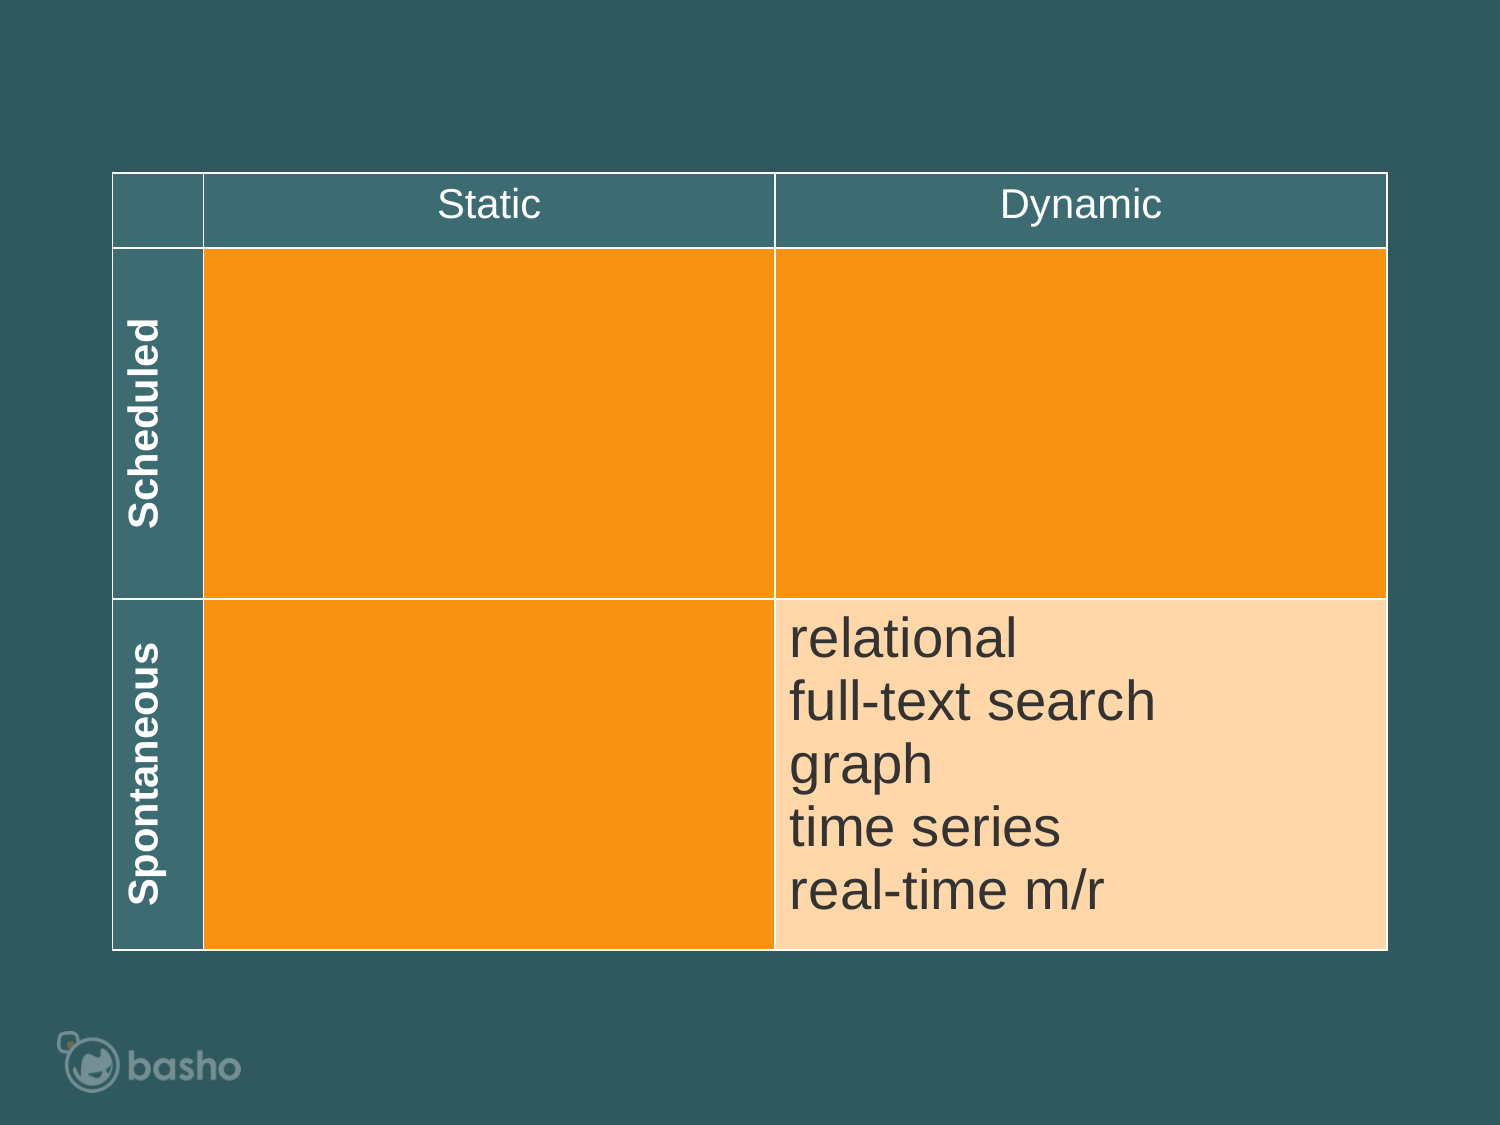

|  | Static | Dynamic |
| --- | --- | --- |
| Scheduled |  |  |
| Spontaneous |  | relational full-text search graph time series real-time m/r |